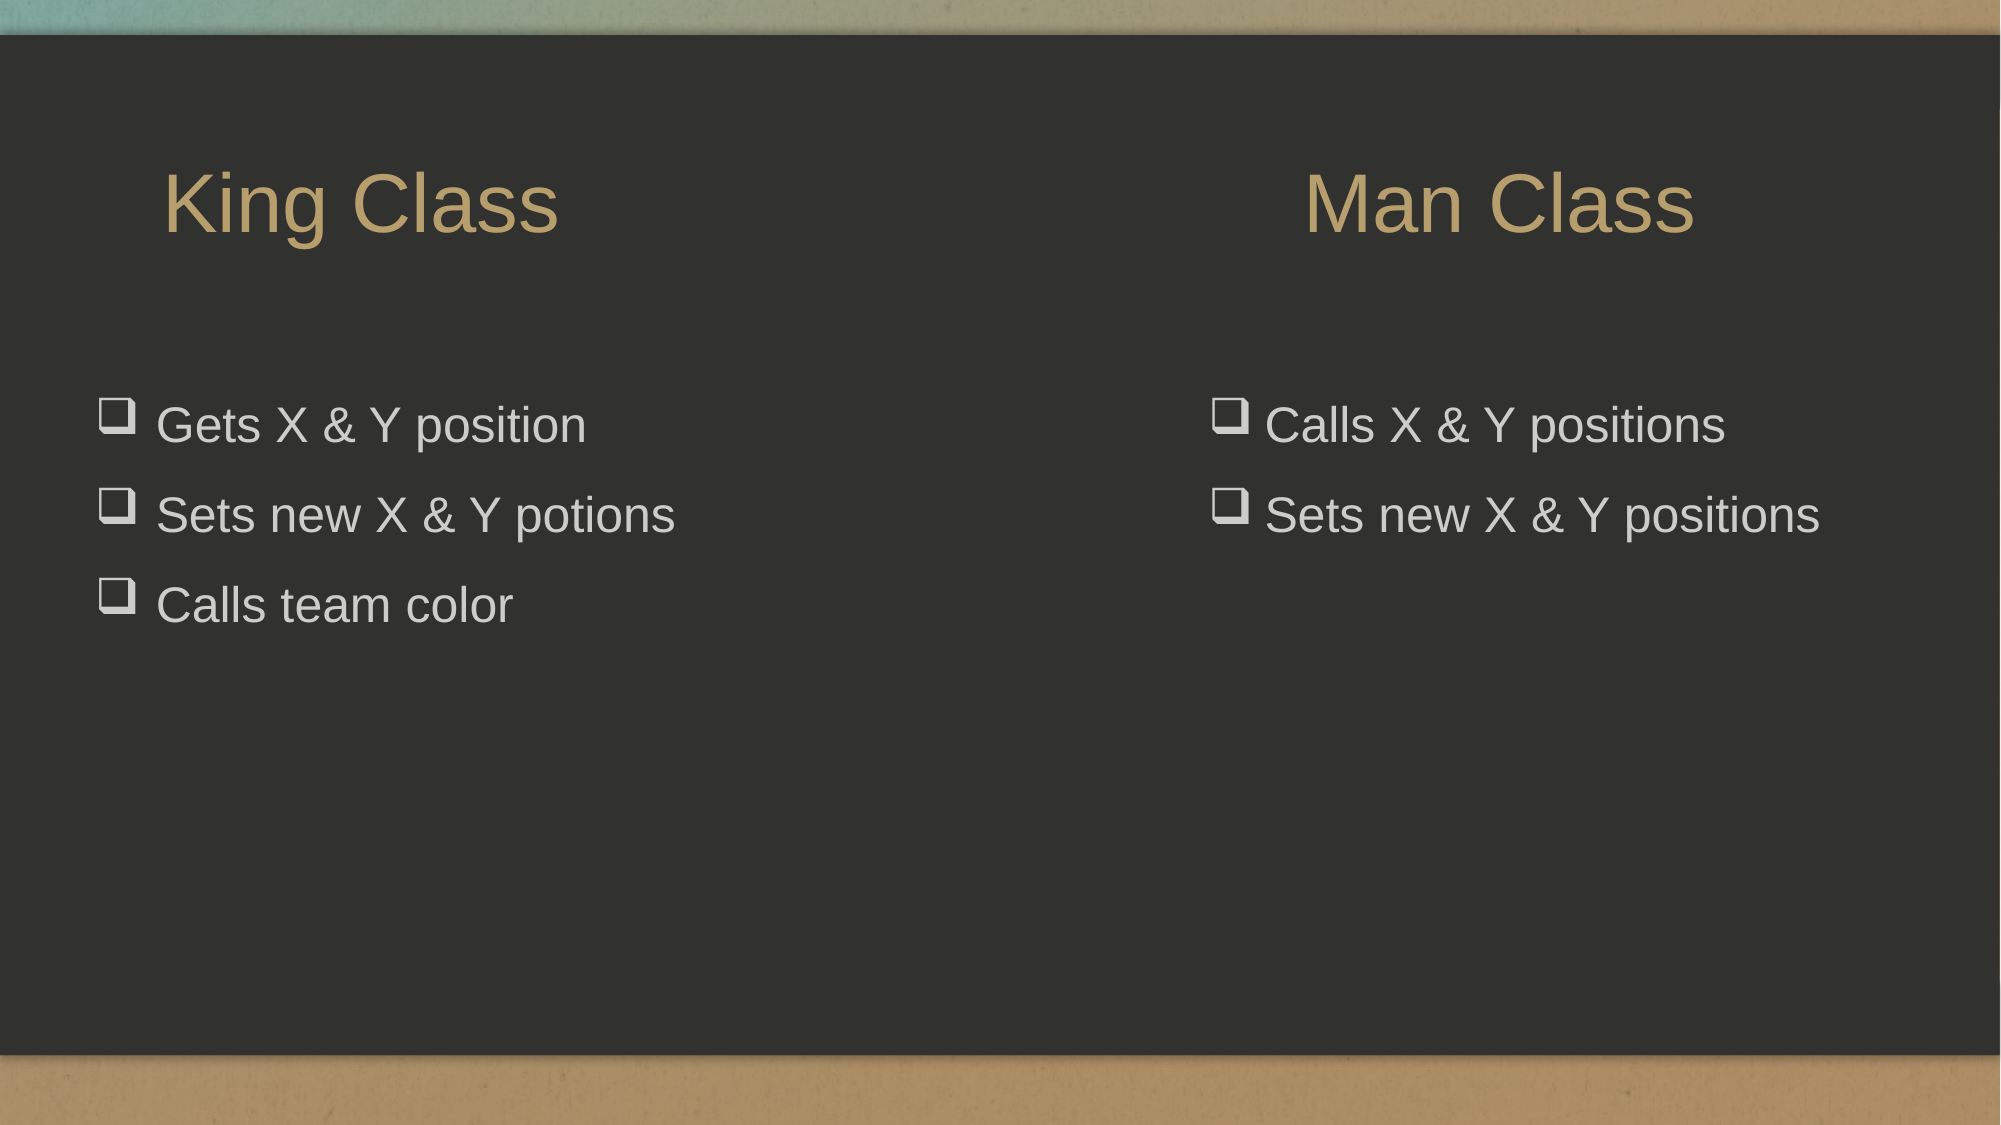

# King Class
Man Class
 Gets X & Y position
 Sets new X & Y potions
 Calls team color
Calls X & Y positions
Sets new X & Y positions